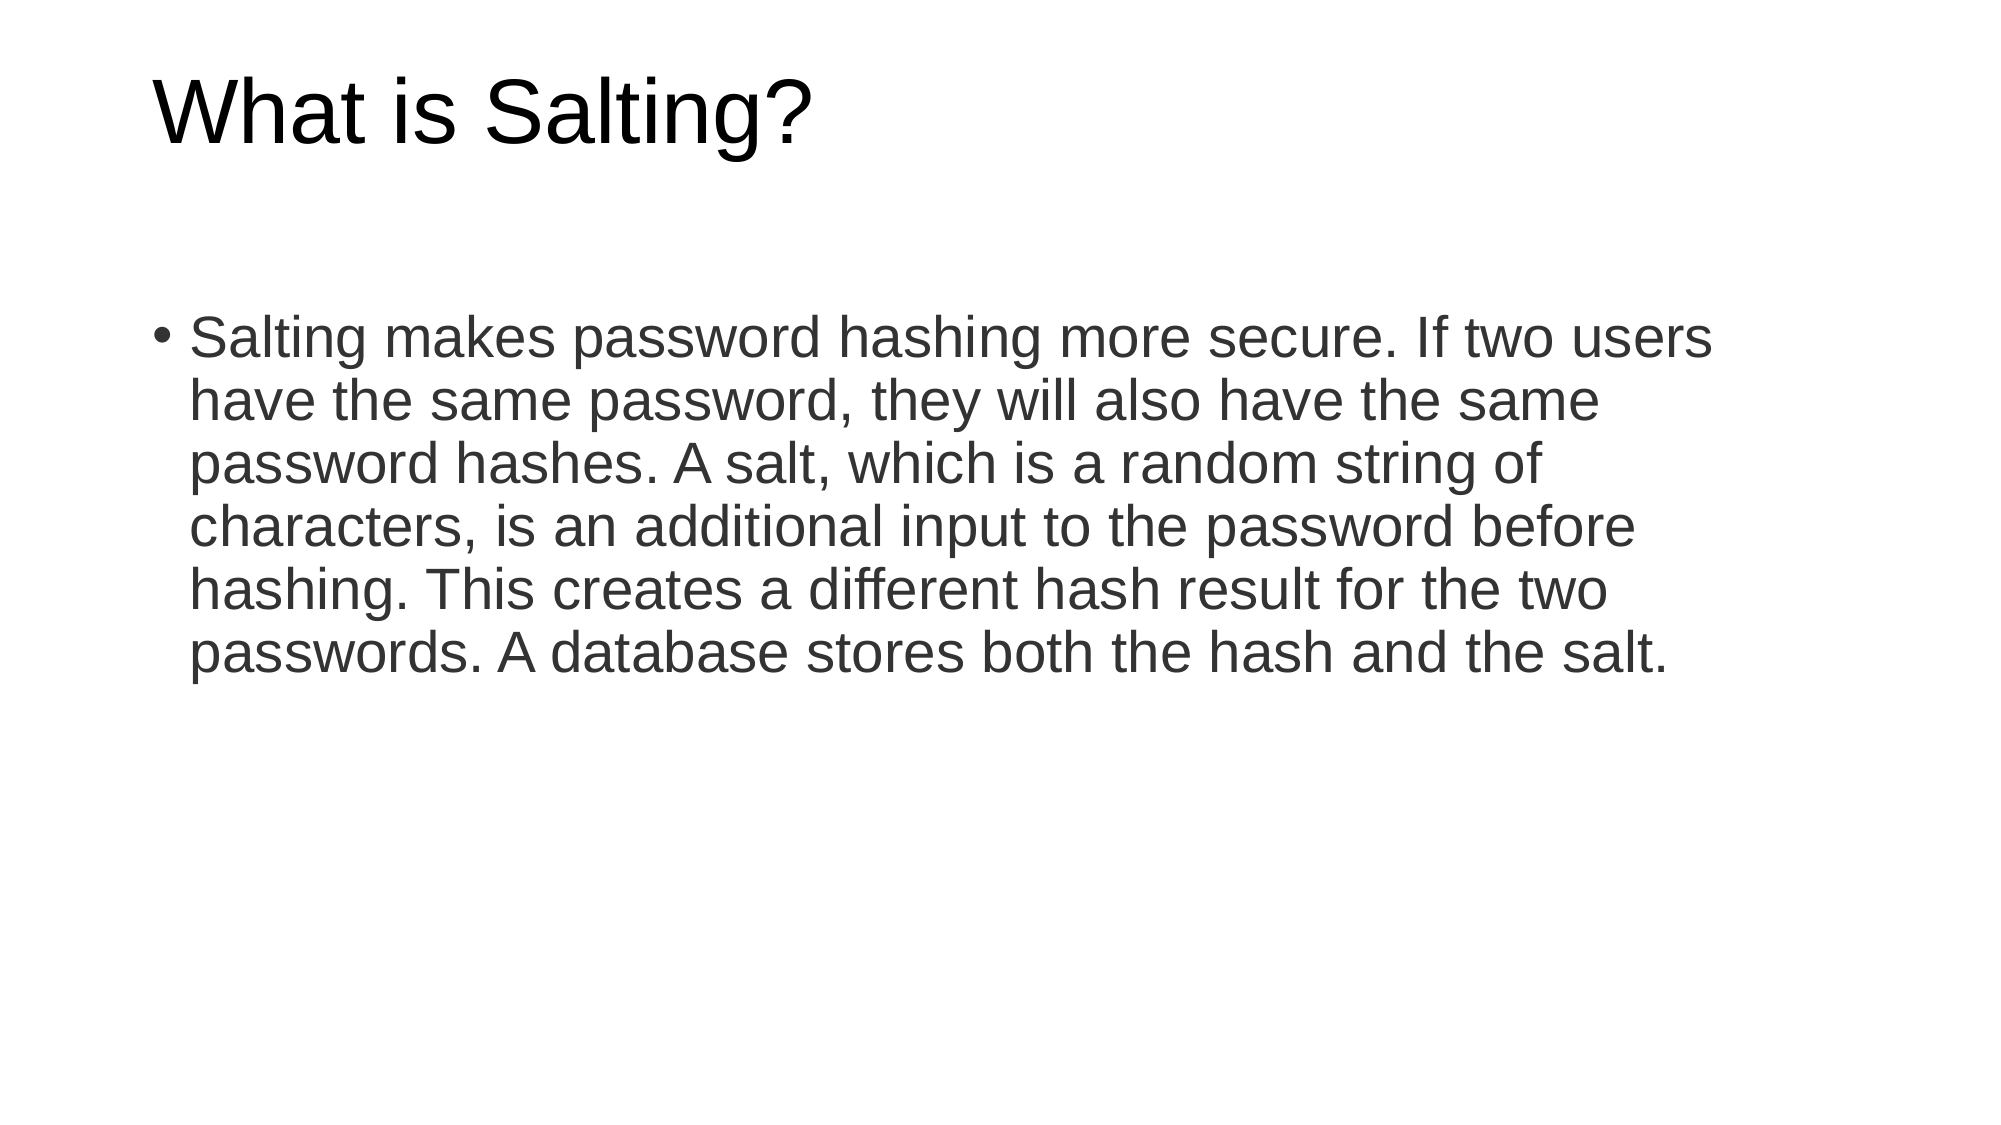

# What is Salting?
Salting makes password hashing more secure. If two users have the same password, they will also have the same password hashes. A salt, which is a random string of characters, is an additional input to the password before hashing. This creates a different hash result for the two passwords. A database stores both the hash and the salt.